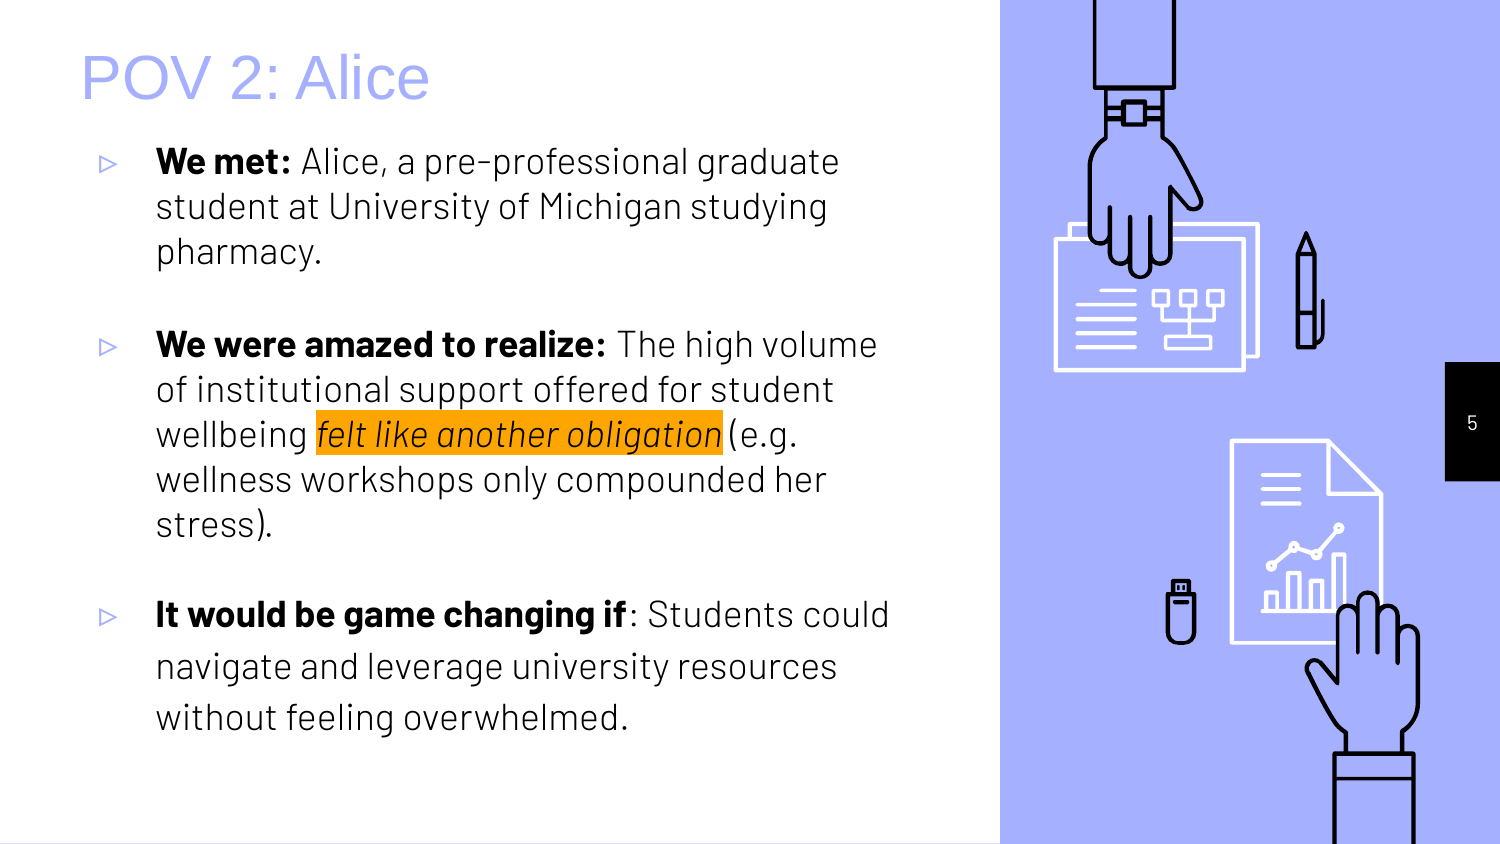

# POV 2: Alice
We met: Alice, a pre-professional graduate student at University of Michigan studying pharmacy.

We were amazed to realize: The high volume of institutional support offered for student wellbeing felt like another obligation (e.g. wellness workshops only compounded her stress).

5
It would be game changing if: Students could navigate and leverage university resources without feeling overwhelmed.